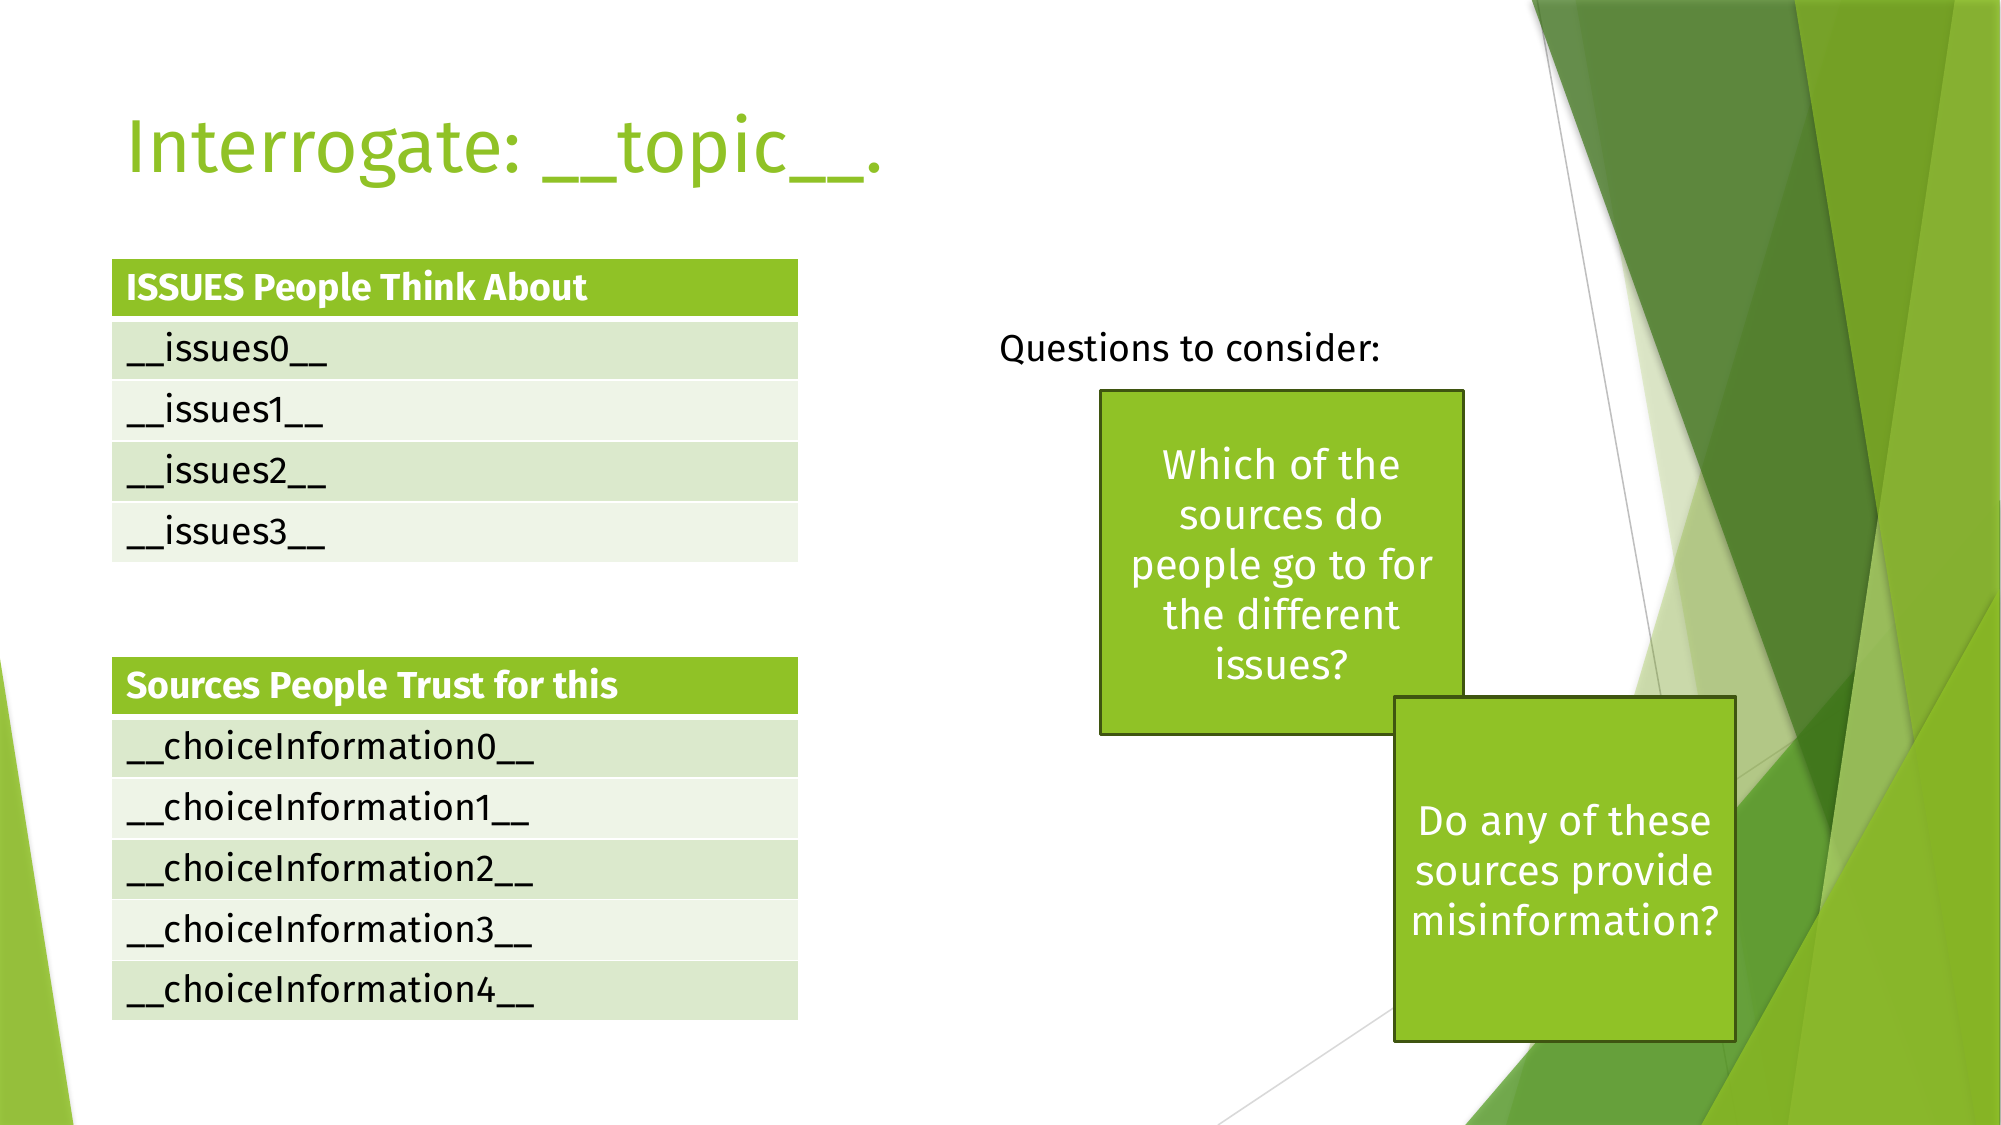

#
Interrogate: __topic__.
| ISSUES People Think About |
| --- |
| \_\_issues0\_\_ |
| \_\_issues1\_\_ |
| \_\_issues2\_\_ |
| \_\_issues3\_\_ |
Questions to consider:
Which of the sources do people go to for the different issues?
| Sources People Trust for this |
| --- |
| \_\_choiceInformation0\_\_ |
| \_\_choiceInformation1\_\_ |
| \_\_choiceInformation2\_\_ |
| \_\_choiceInformation3\_\_ |
| \_\_choiceInformation4\_\_ |
Do any of these sources provide misinformation?